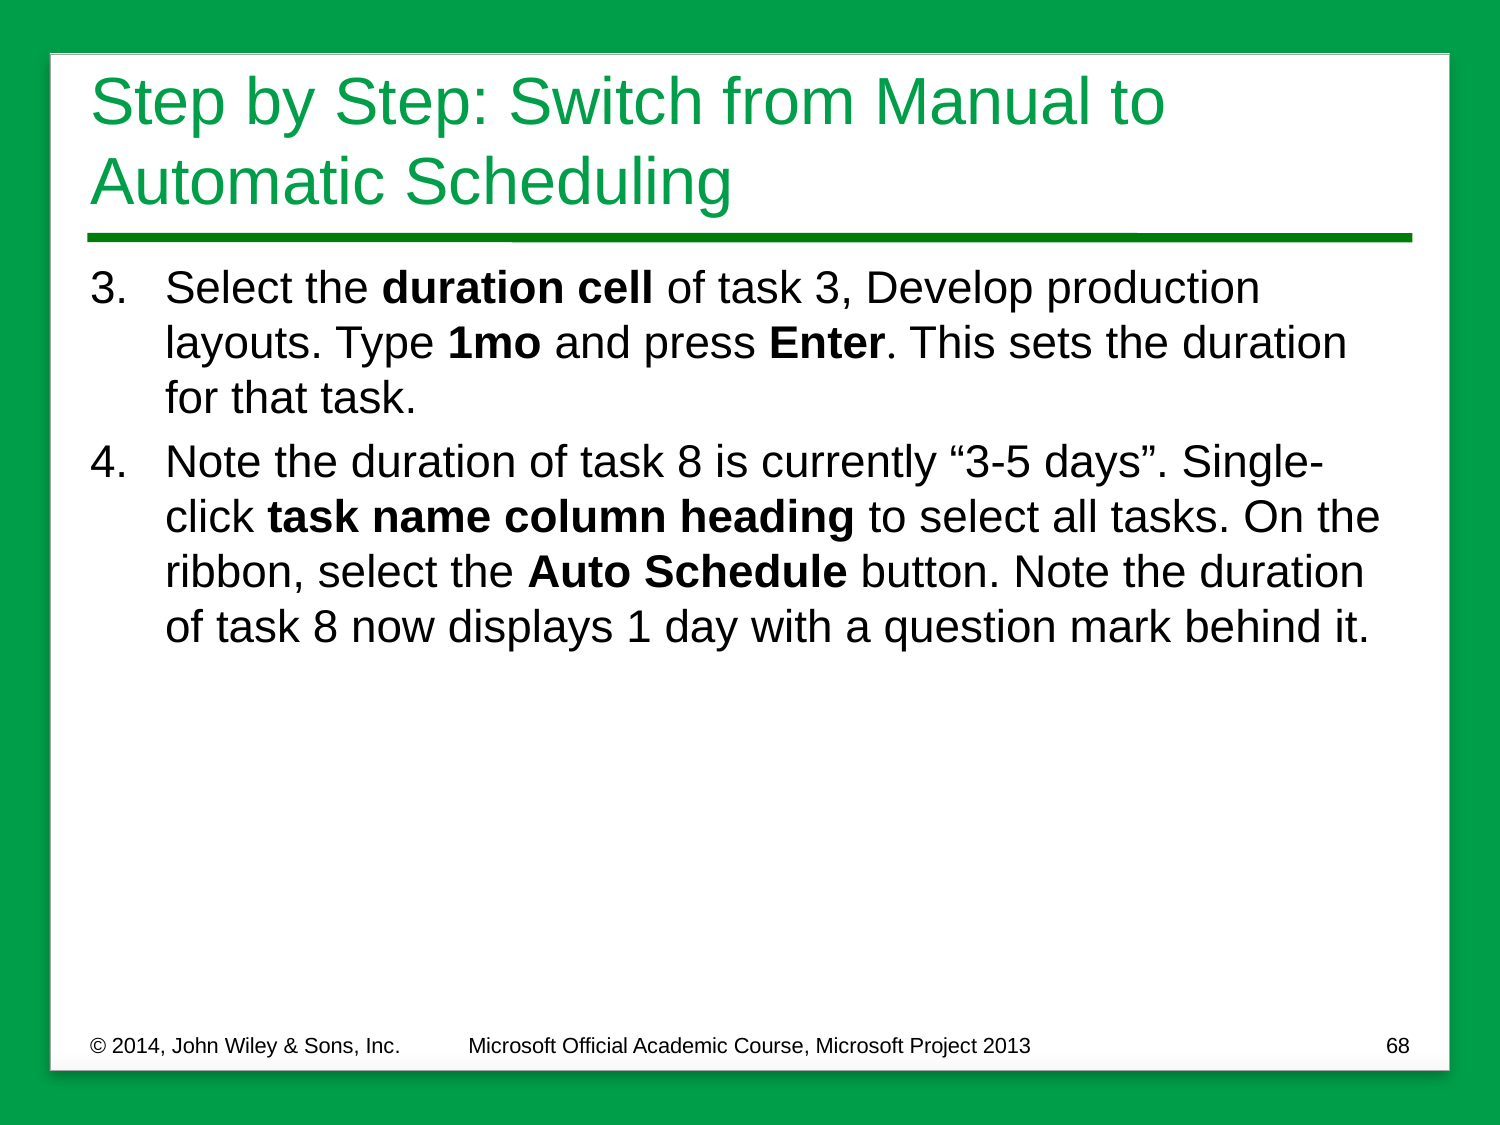

# Step by Step: Switch from Manual to Automatic Scheduling
3.	Select the duration cell of task 3, Develop production layouts. Type 1mo and press Enter. This sets the duration for that task.
4.	Note the duration of task 8 is currently “3-5 days”. Single-click task name column heading to select all tasks. On the ribbon, select the Auto Schedule button. Note the duration of task 8 now displays 1 day with a question mark behind it.
© 2014, John Wiley & Sons, Inc.
Microsoft Official Academic Course, Microsoft Project 2013
68